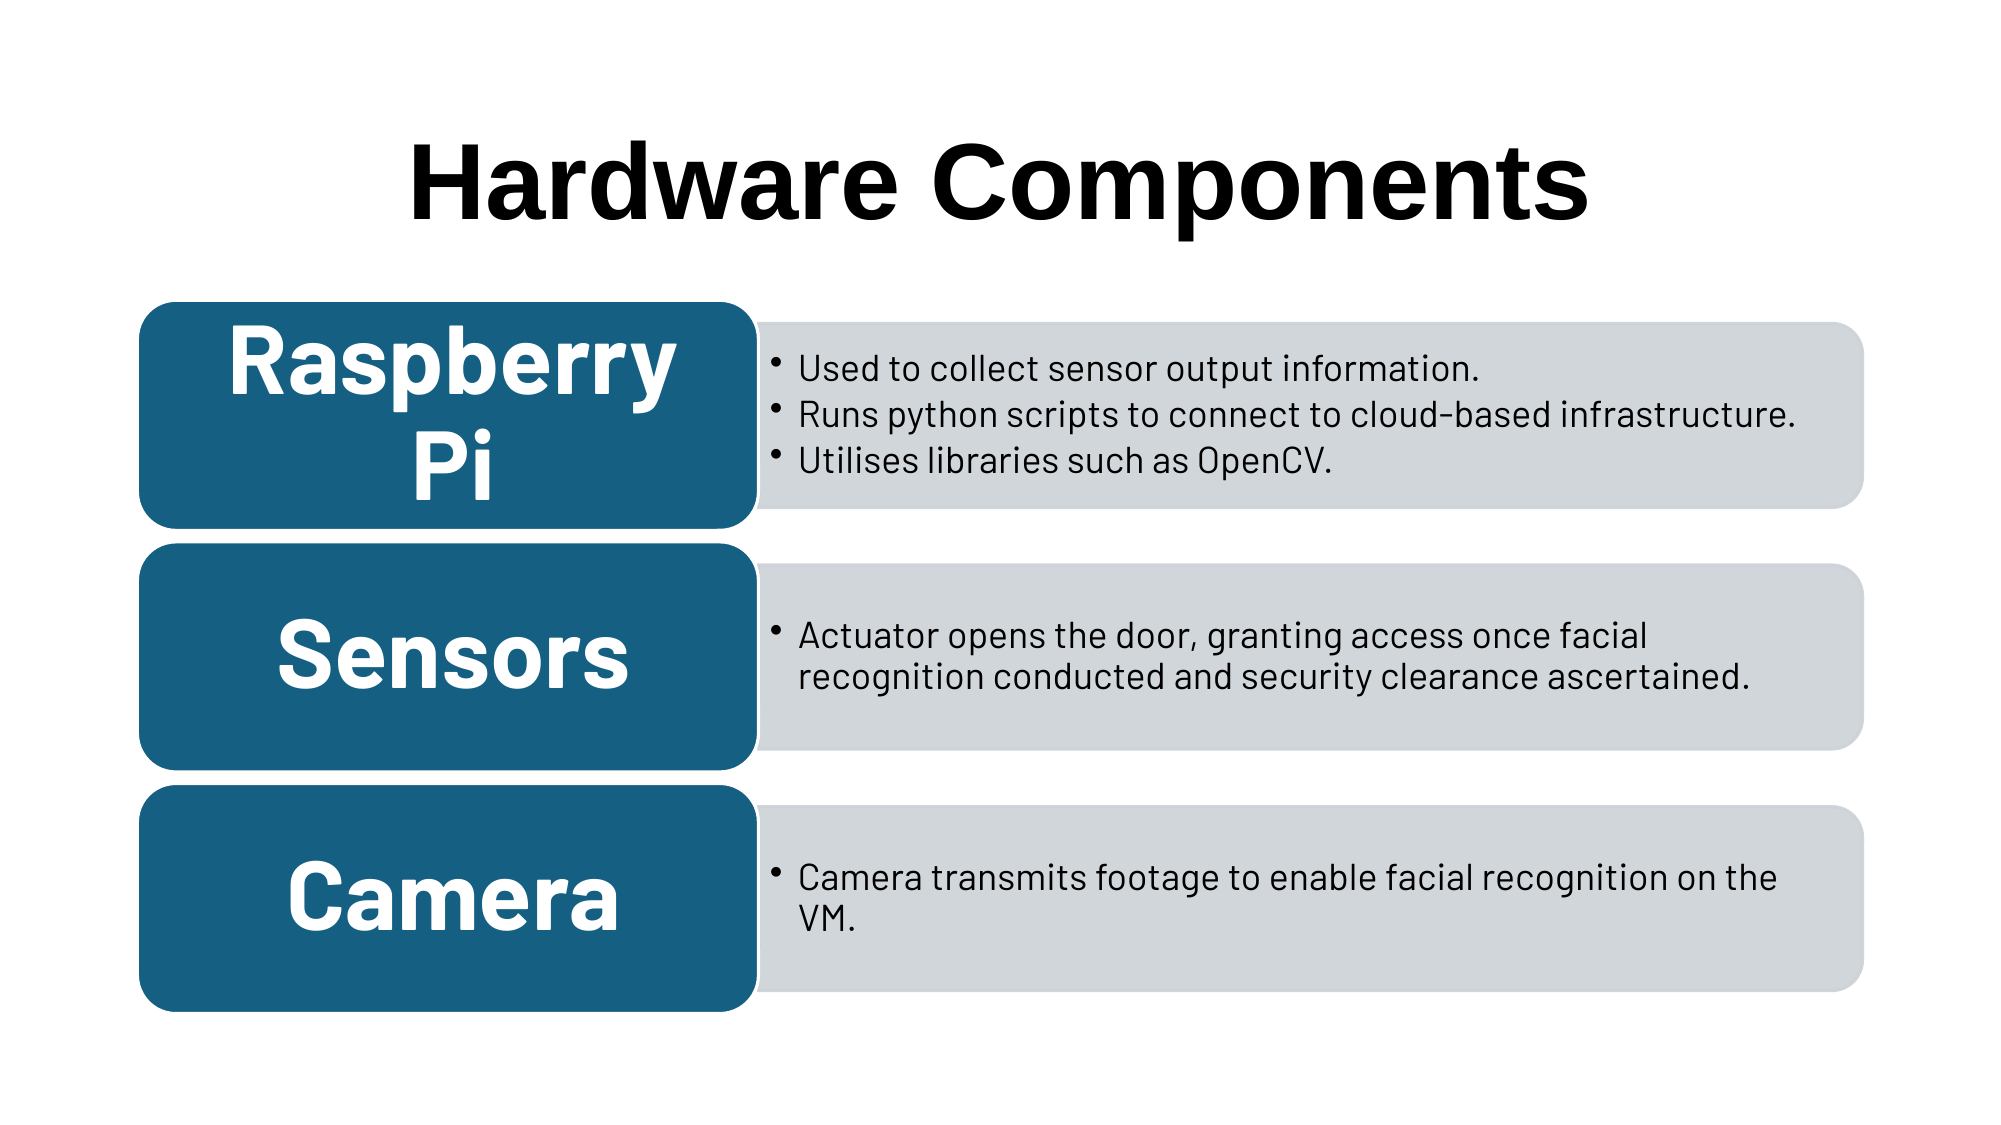

# Hardware Components
Used to collect sensor output information.
Runs python scripts to connect to cloud-based infrastructure.
Utilises libraries such as OpenCV.
Raspberry Pi
Actuator opens the door, granting access once facial recognition conducted and security clearance ascertained.
Sensors
Camera transmits footage to enable facial recognition on the VM.
Camera